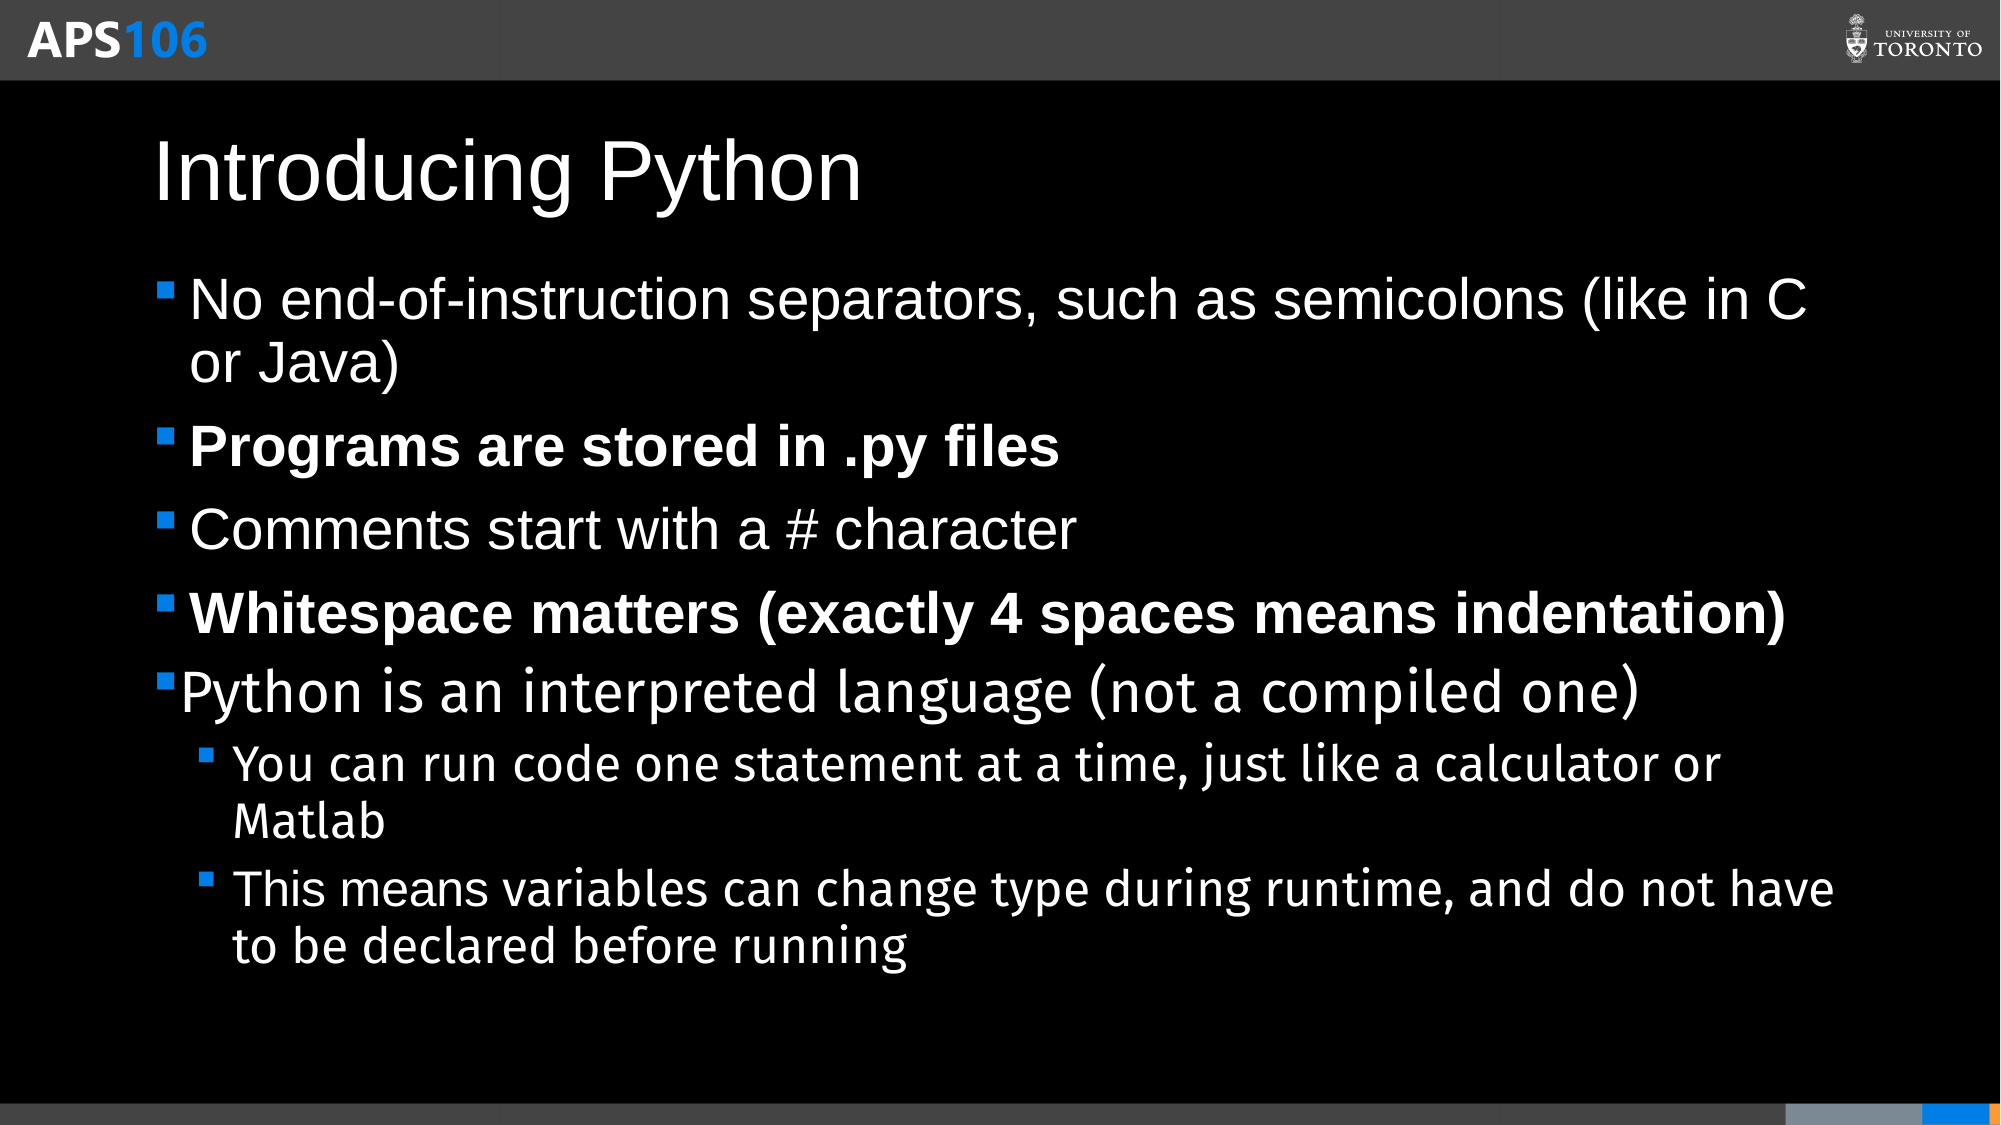

# Introducing Python
No end-of-instruction separators, such as semicolons (like in C or Java)
Programs are stored in .py files
Comments start with a # character
Whitespace matters (exactly 4 spaces means indentation)
Python is an interpreted language (not a compiled one)
You can run code one statement at a time, just like a calculator or Matlab
This means variables can change type during runtime, and do not have to be declared before running